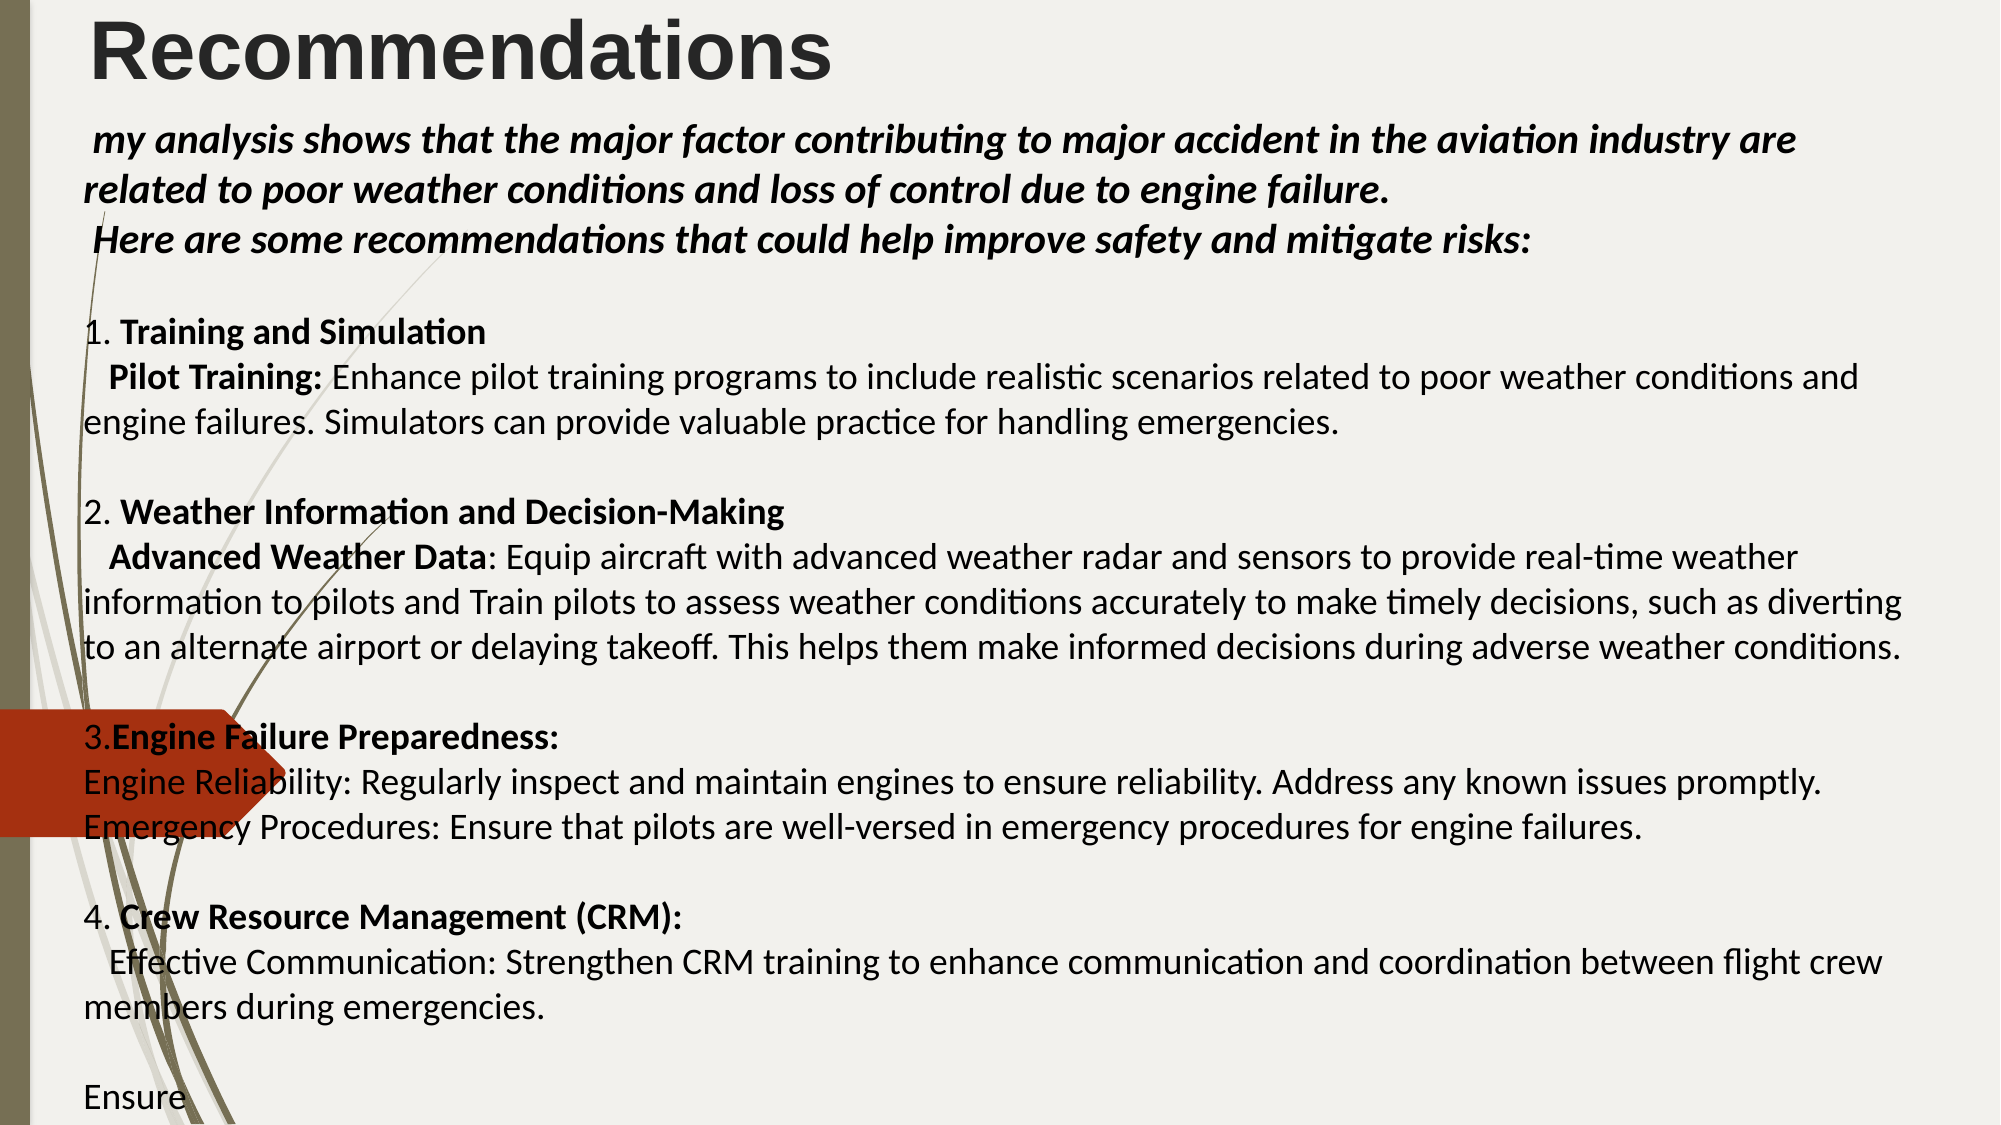

Recommendations
 my analysis shows that the major factor contributing to major accident in the aviation industry are related to poor weather conditions and loss of control due to engine failure.
 Here are some recommendations that could help improve safety and mitigate risks:

1. Training and Simulation
   Pilot Training: Enhance pilot training programs to include realistic scenarios related to poor weather conditions and engine failures. Simulators can provide valuable practice for handling emergencies.

2. Weather Information and Decision-Making
   Advanced Weather Data: Equip aircraft with advanced weather radar and sensors to provide real-time weather information to pilots and Train pilots to assess weather conditions accurately to make timely decisions, such as diverting to an alternate airport or delaying takeoff. This helps them make informed decisions during adverse weather conditions.

3.Engine Failure Preparedness:
Engine Reliability: Regularly inspect and maintain engines to ensure reliability. Address any known issues promptly.
Emergency Procedures: Ensure that pilots are well-versed in emergency procedures for engine failures.

4. Crew Resource Management (CRM):
   Effective Communication: Strengthen CRM training to enhance communication and coordination between flight crew members during emergencies.

Ensure